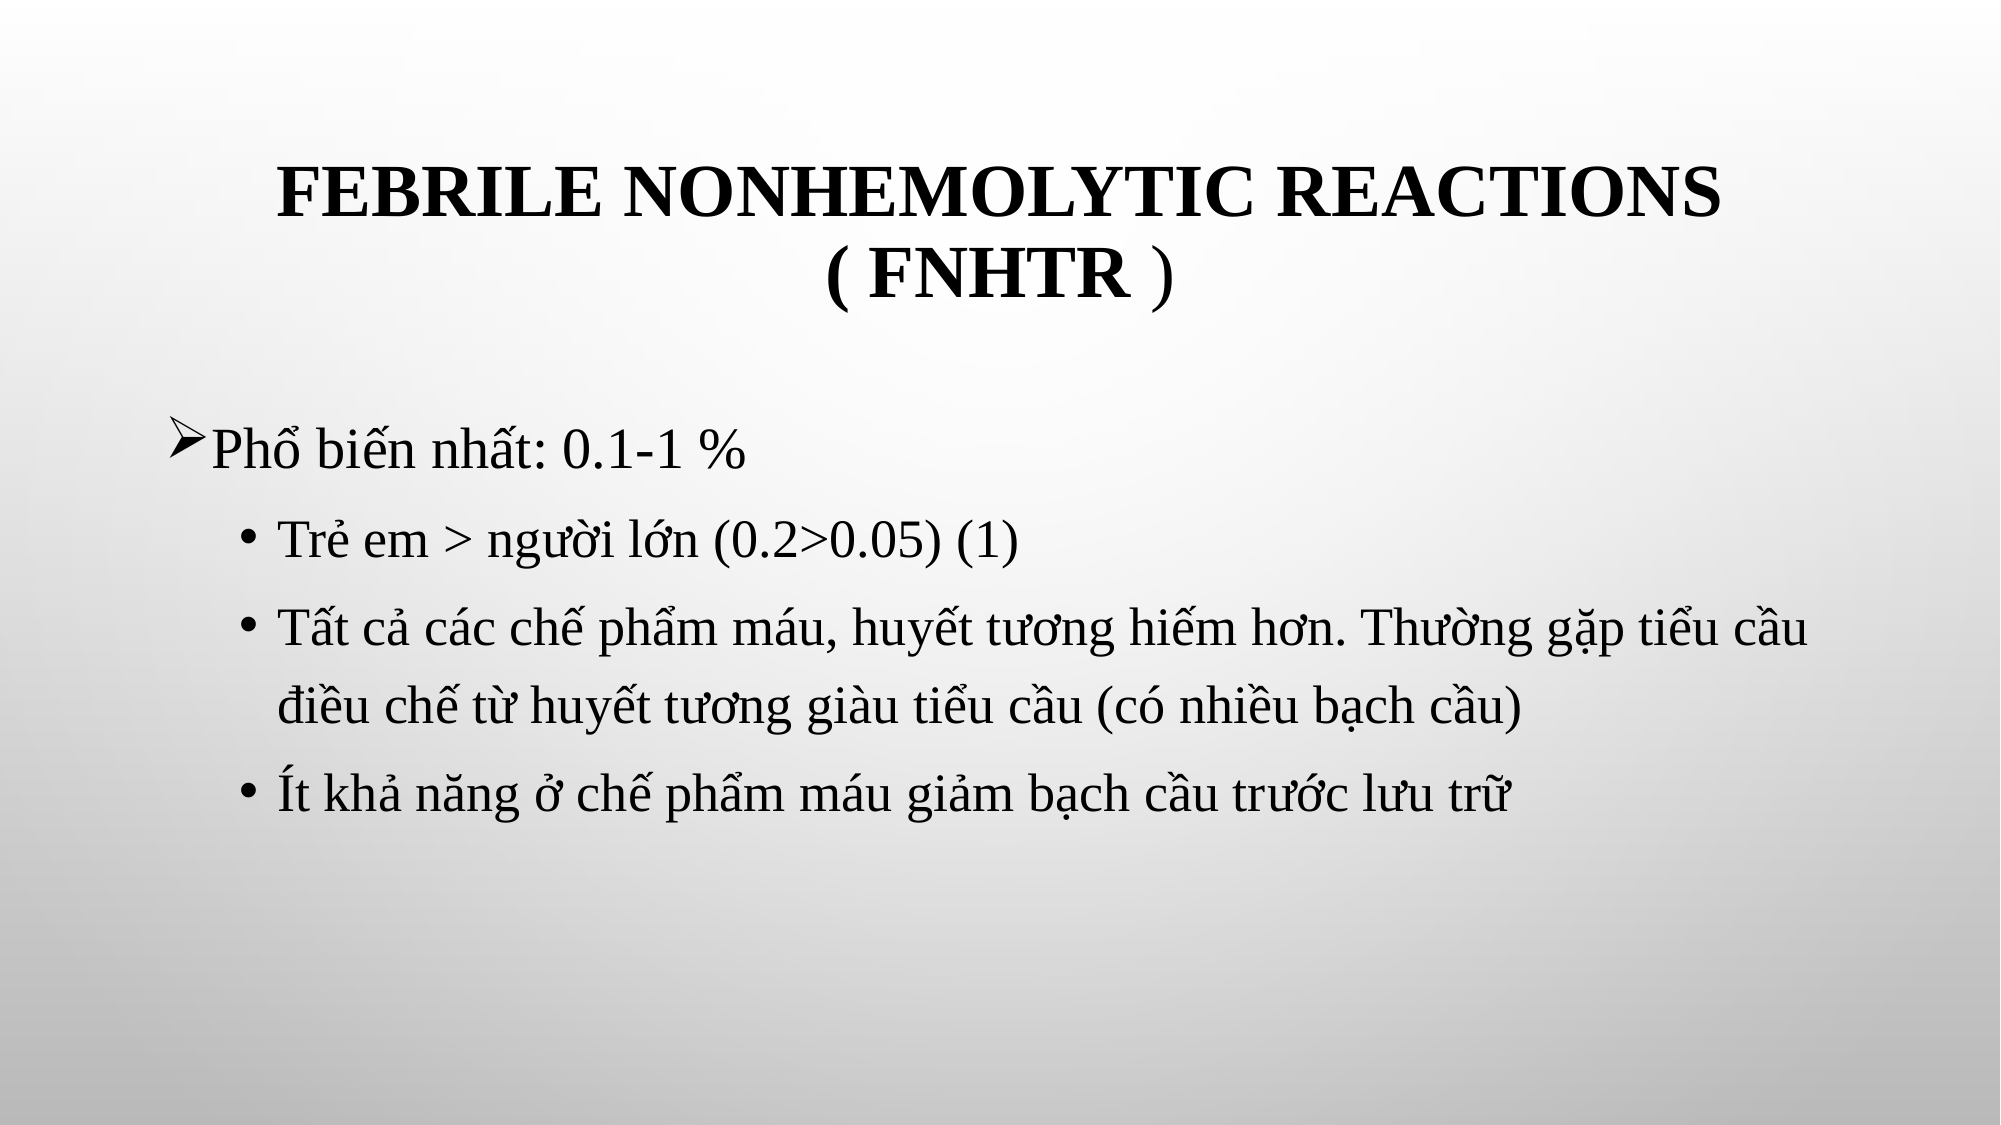

# FEBRILE NONHEMOLYTIC REACTIONS ( FNHTR )
Phổ biến nhất: 0.1-1 %
Trẻ em > người lớn (0.2>0.05) (1)
Tất cả các chế phẩm máu, huyết tương hiếm hơn. Thường gặp tiểu cầu điều chế từ huyết tương giàu tiểu cầu (có nhiều bạch cầu)
Ít khả năng ở chế phẩm máu giảm bạch cầu trước lưu trữ